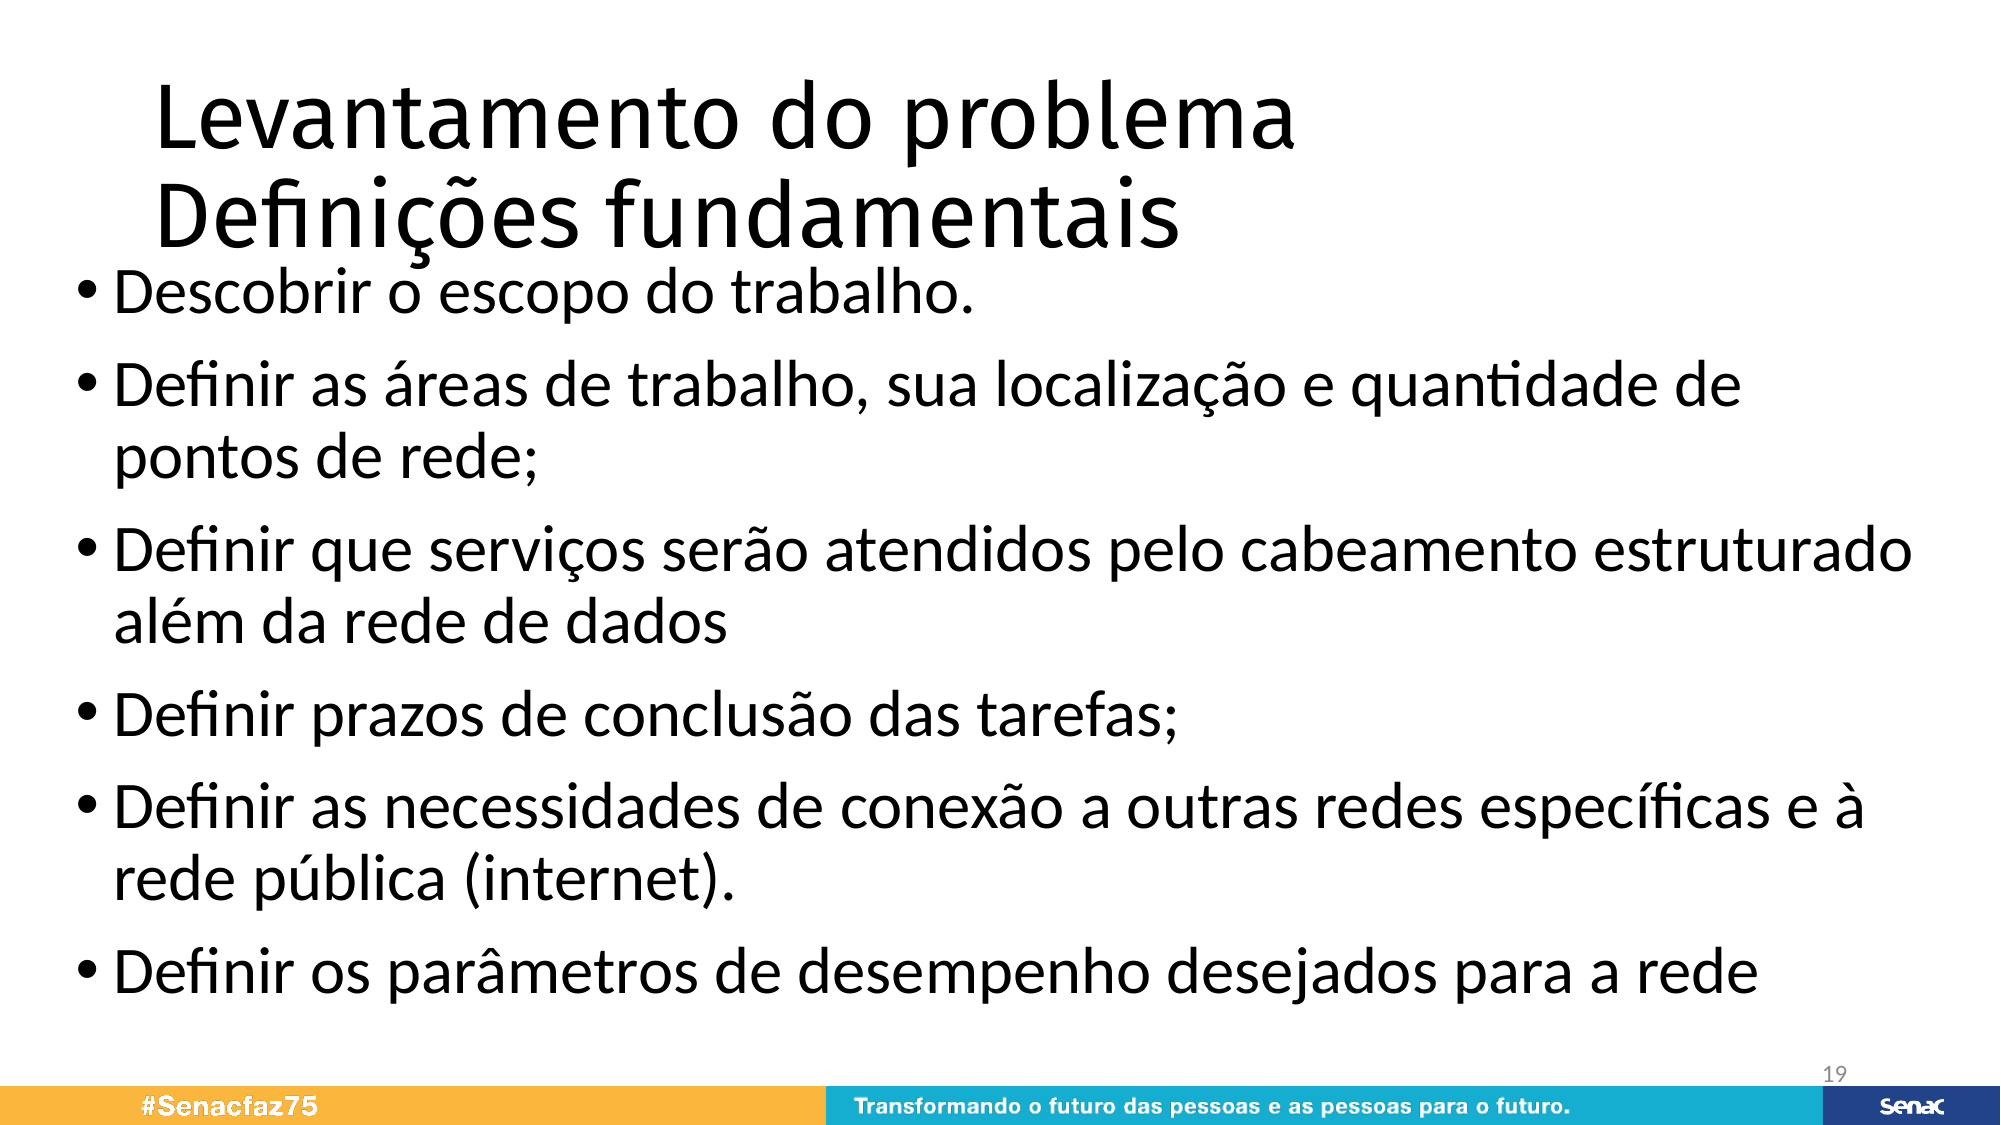

# Levantamento do problema Definições fundamentais
Descobrir o escopo do trabalho.
Definir as áreas de trabalho, sua localização e quantidade de pontos de rede;
Definir que serviços serão atendidos pelo cabeamento estruturado além da rede de dados
Definir prazos de conclusão das tarefas;
Definir as necessidades de conexão a outras redes específicas e à rede pública (internet).
Definir os parâmetros de desempenho desejados para a rede

19